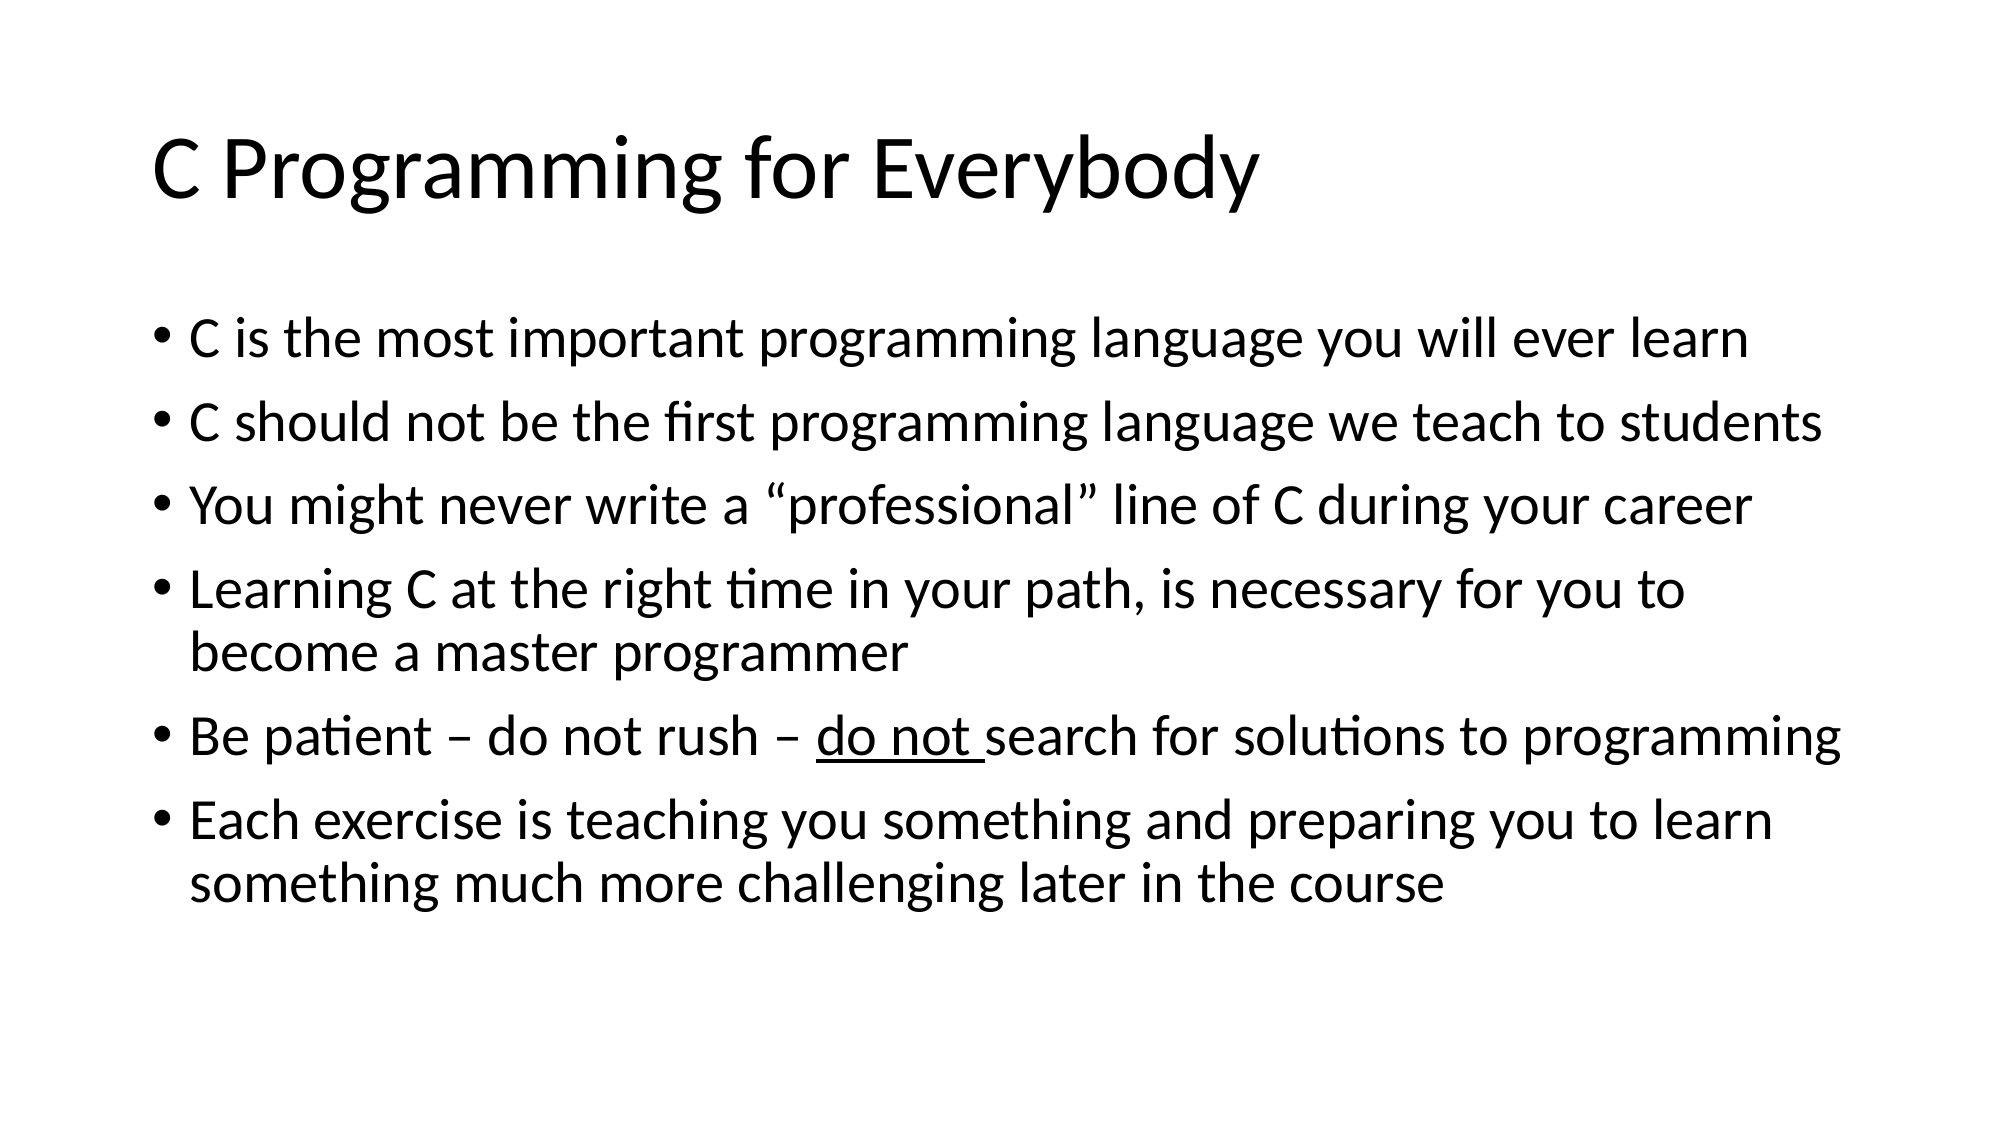

# C Programming for Everybody
C is the most important programming language you will ever learn
C should not be the first programming language we teach to students
You might never write a “professional” line of C during your career
Learning C at the right time in your path, is necessary for you to become a master programmer
Be patient – do not rush – do not search for solutions to programming
Each exercise is teaching you something and preparing you to learn something much more challenging later in the course